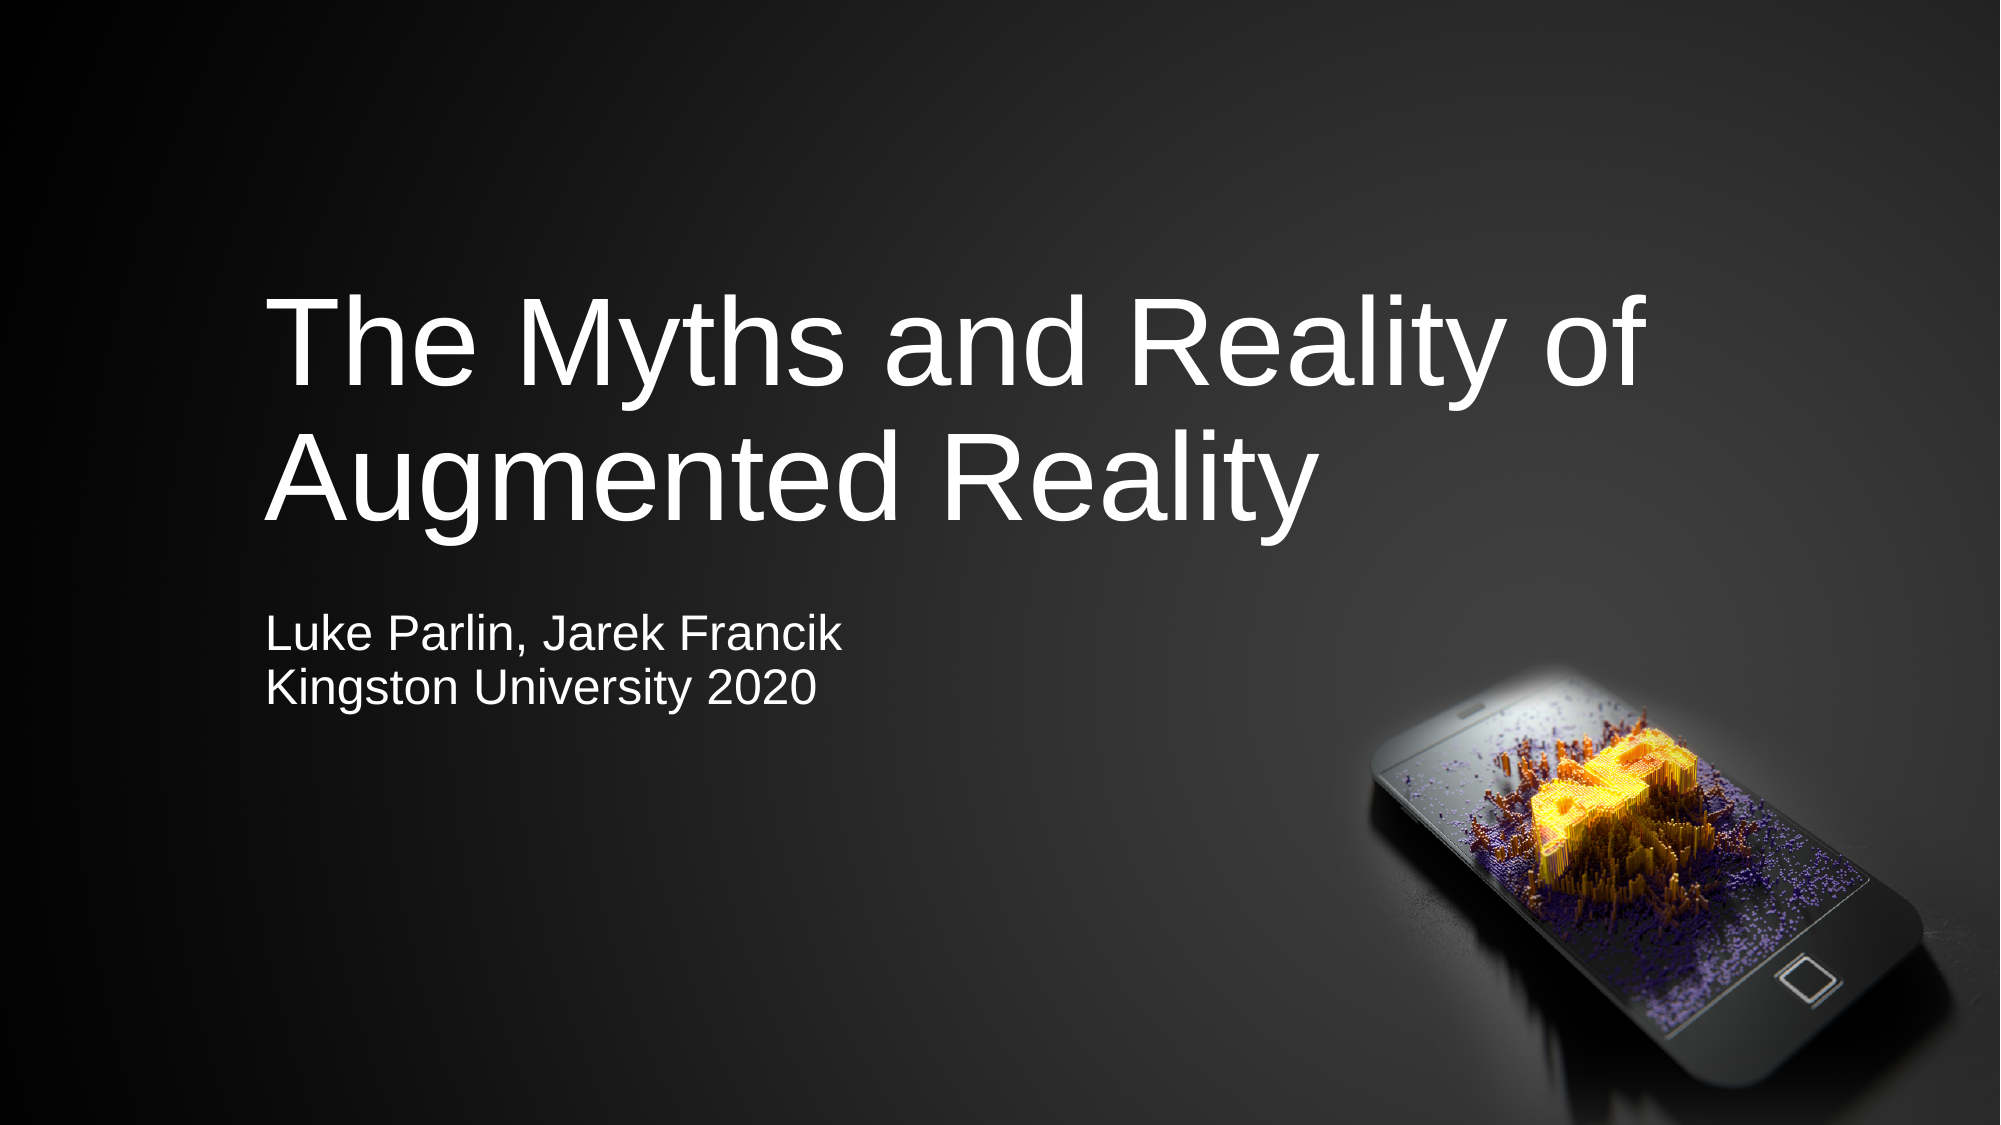

# The Myths and Reality of Augmented Reality
Luke Parlin, Jarek Francik
Kingston University 2020